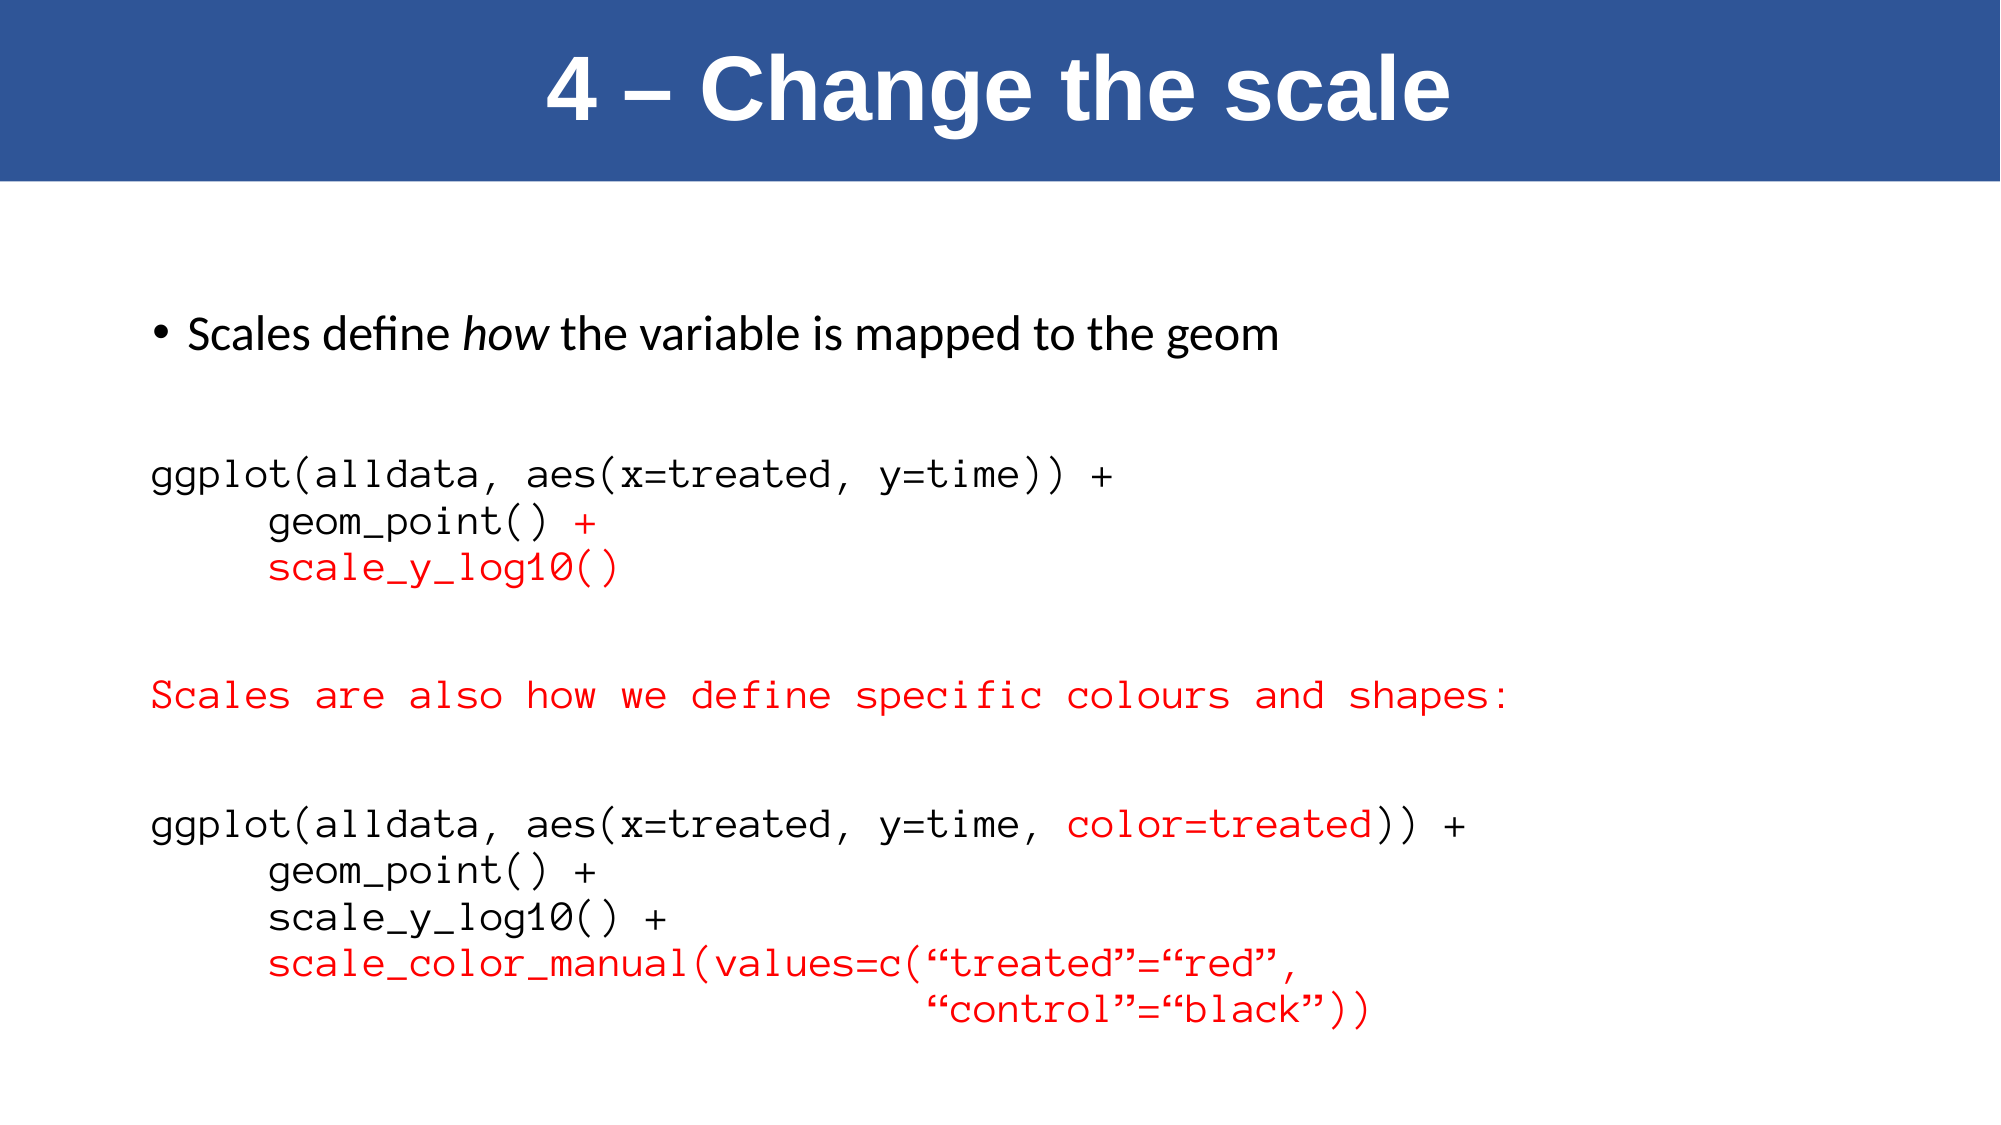

# 4 – Change the scale
Scales define how the variable is mapped to the geom

ggplot(alldata, aes(x=treated, y=time)) +
     geom_point() +
     scale_y_log10()

Scales are also how we define specific colours and shapes:

ggplot(alldata, aes(x=treated, y=time, color=treated)) +
     geom_point() +
     scale_y_log10() +
     scale_color_manual(values=c(“treated”=“red”,
                                 “control”=“black”))